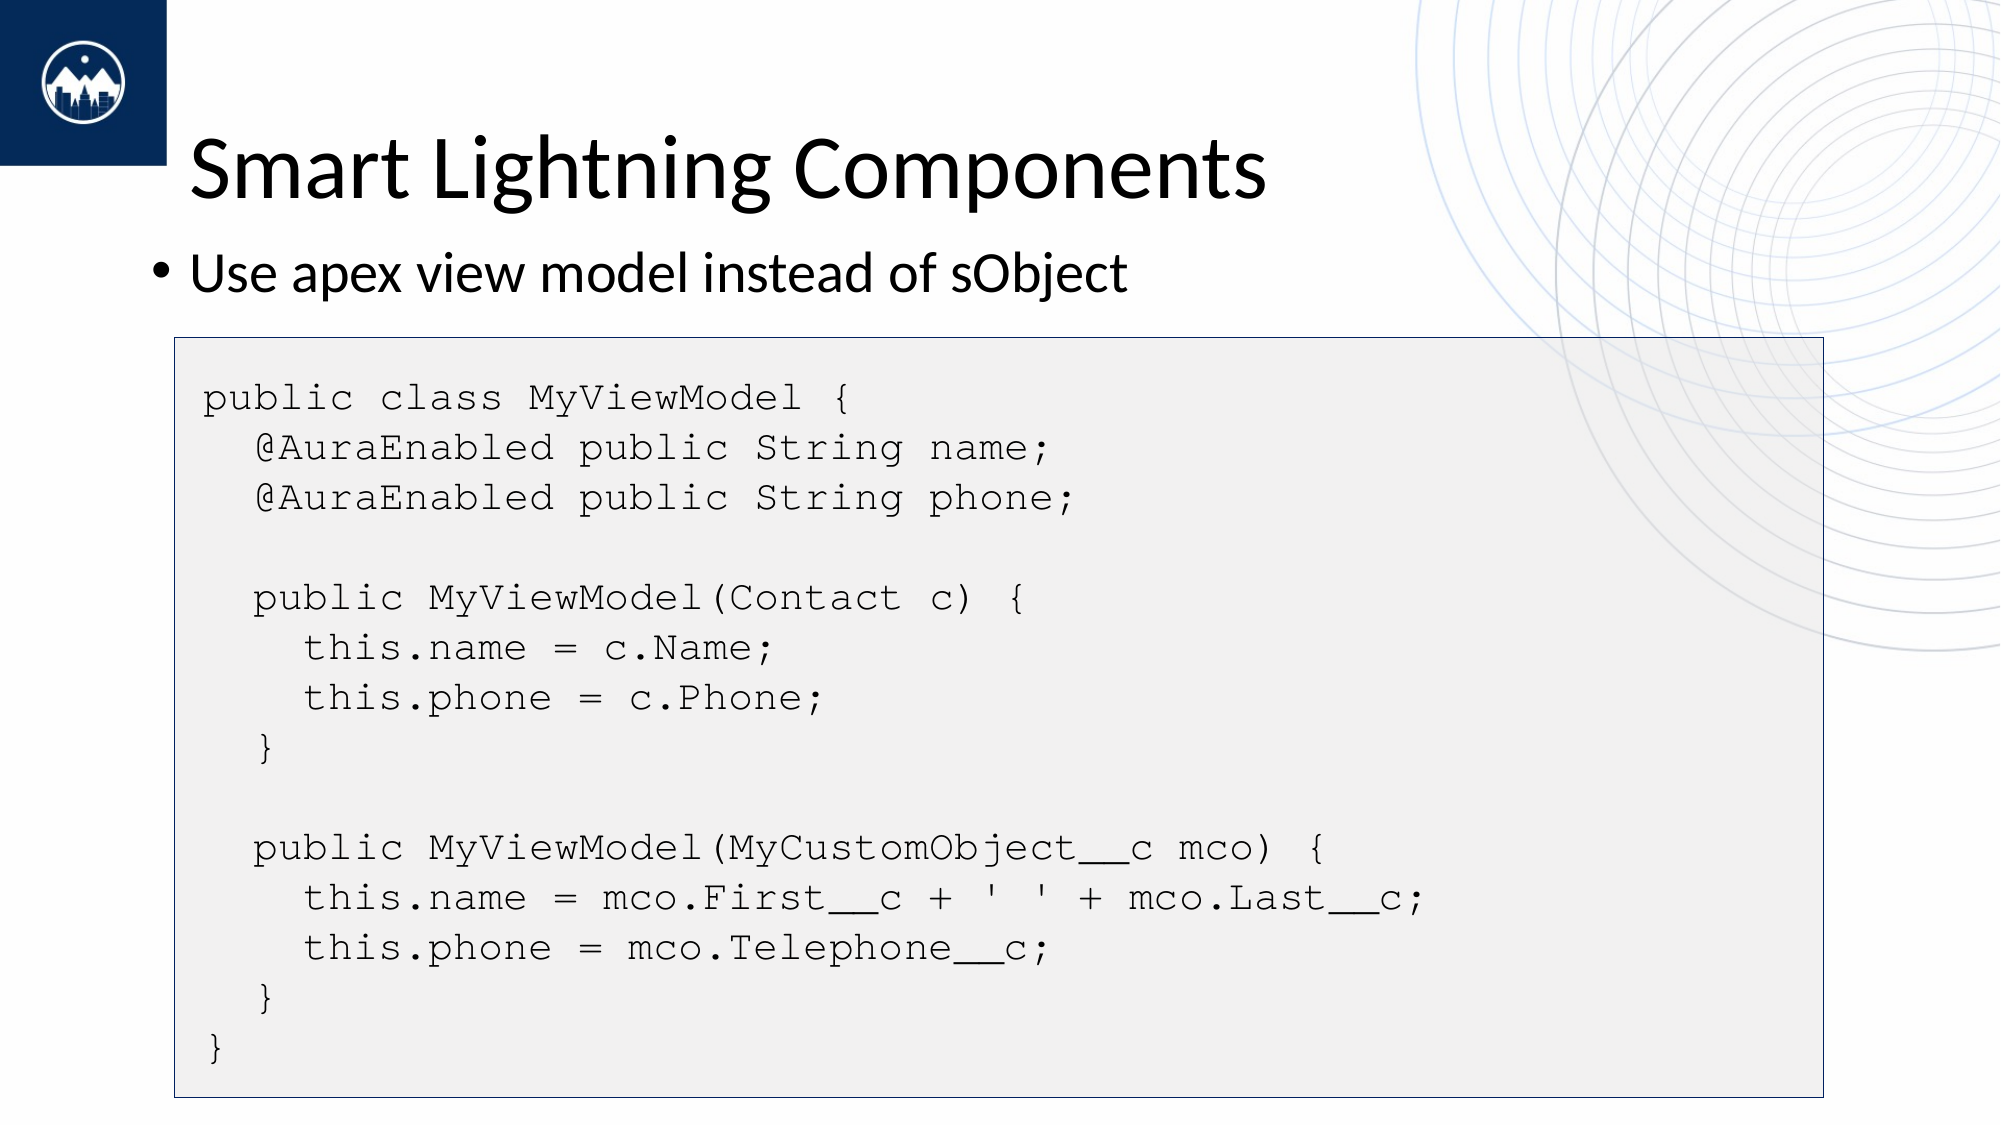

# Smart Lightning Components
Use apex view model instead of sObject
public class MyViewModel {
  @AuraEnabled public String name;
  @AuraEnabled public String phone;

  public MyViewModel(Contact c) {
    this.name = c.Name;
    this.phone = c.Phone;
  }

  public MyViewModel(MyCustomObject__c mco) {
    this.name = mco.First__c + ' ' + mco.Last__c;
    this.phone = mco.Telephone__c;
  }
}